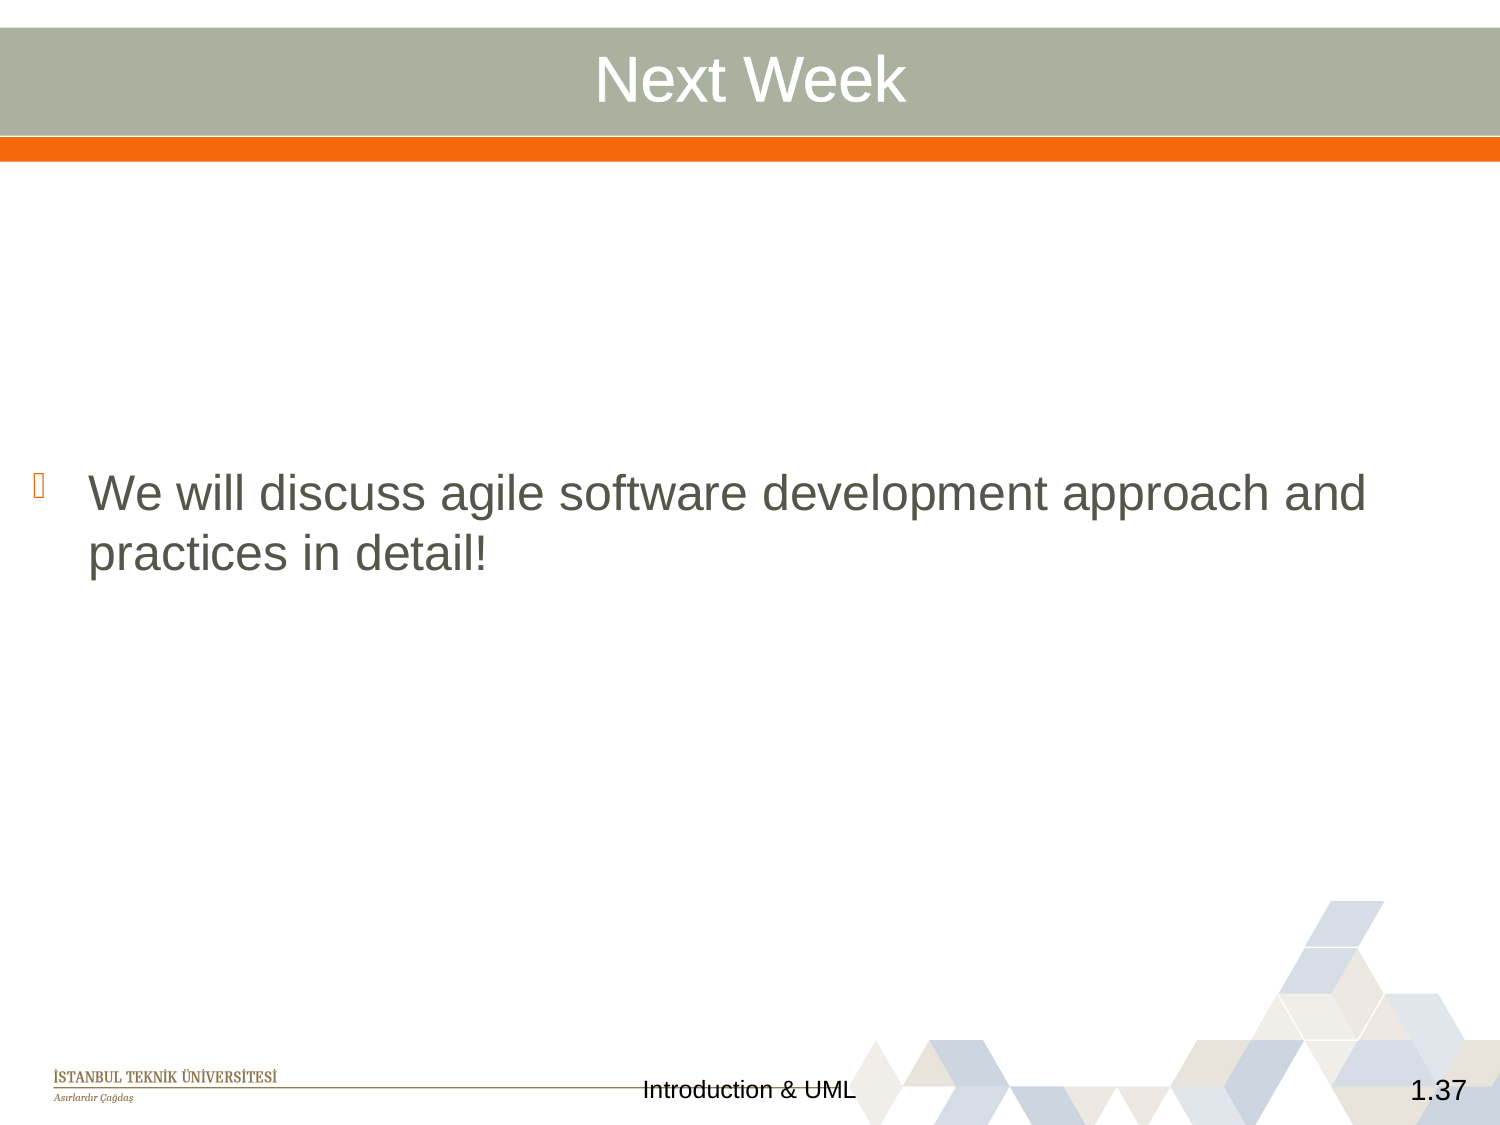

# Next Week

We will discuss agile software development approach and practices in detail!

Introduction & UML
1.37